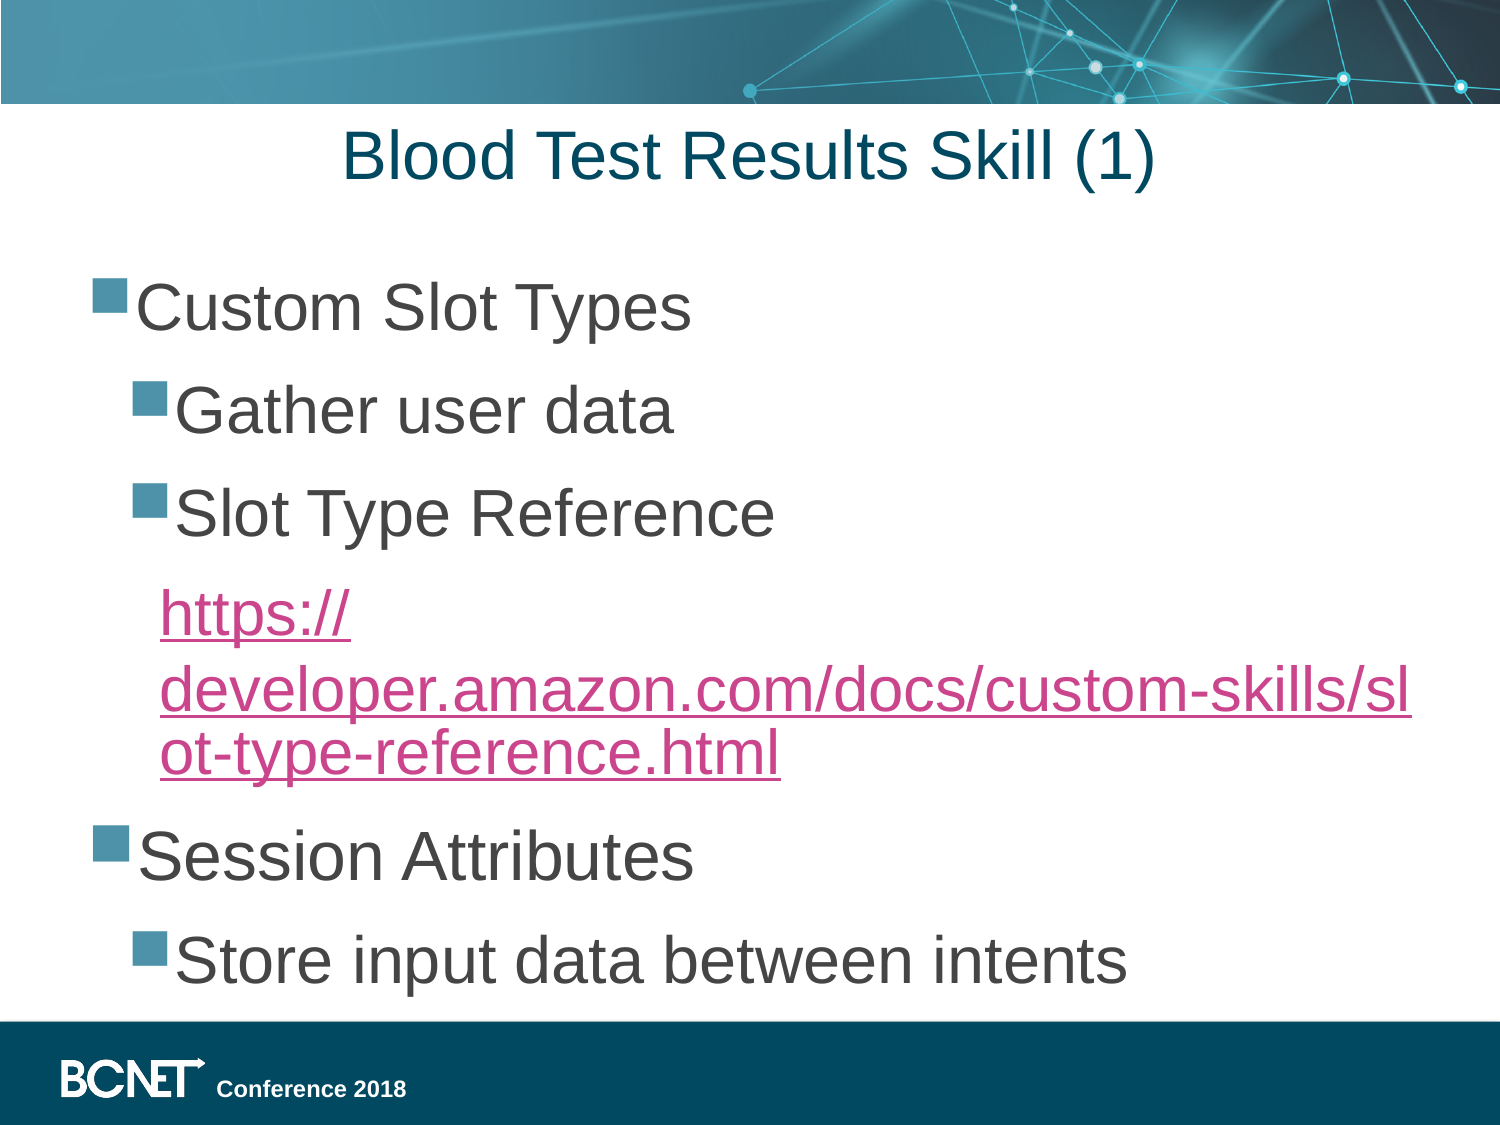

# Blood Test Results Skill (1)
Custom Slot Types
Gather user data
Slot Type Reference
https://developer.amazon.com/docs/custom-skills/slot-type-reference.html
Session Attributes
Store input data between intents